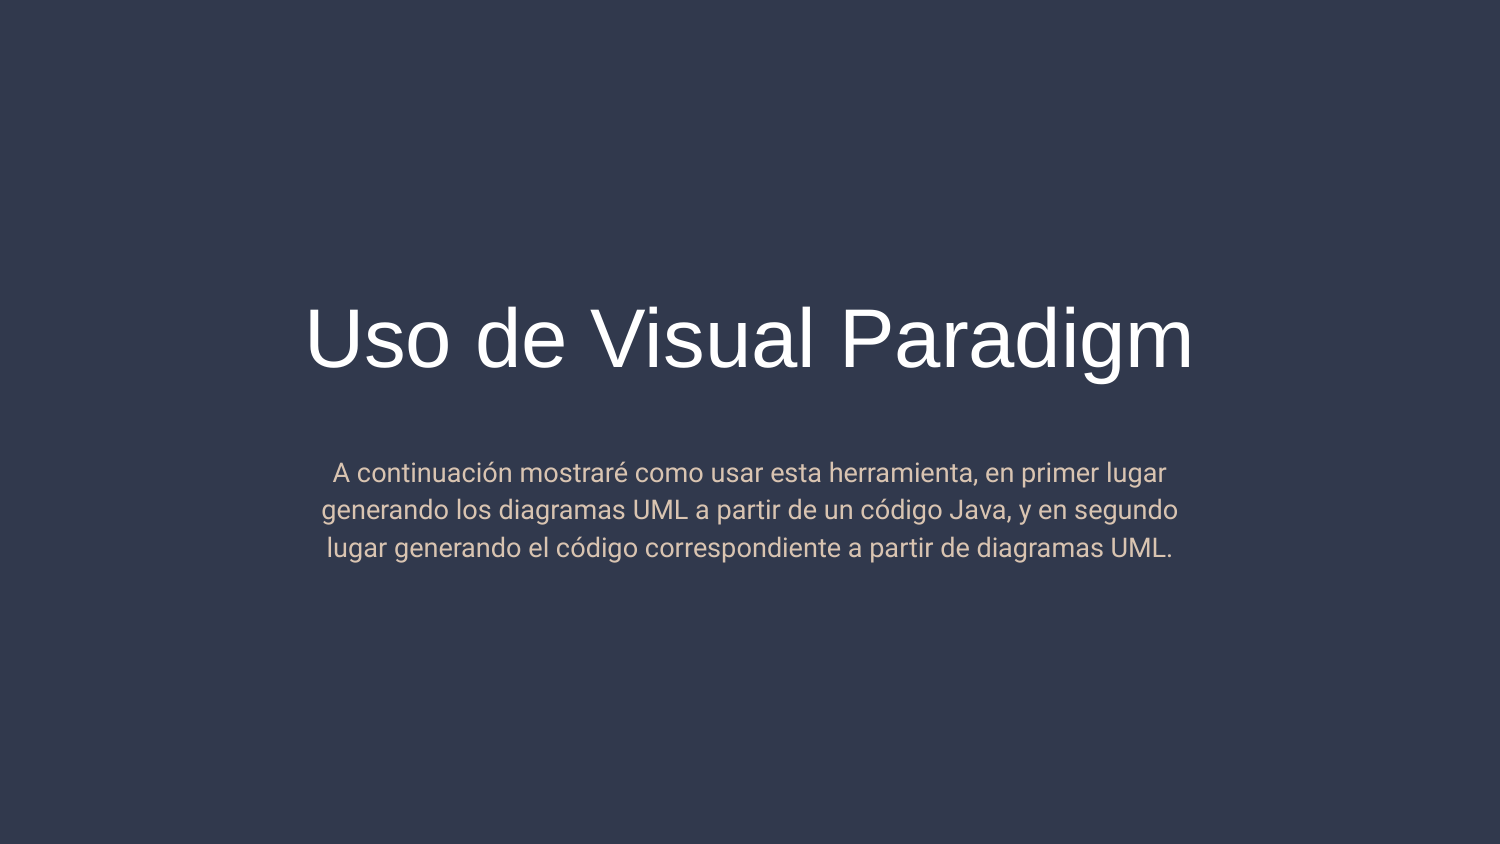

# Uso de Visual Paradigm
A continuación mostraré como usar esta herramienta, en primer lugar generando los diagramas UML a partir de un código Java, y en segundo lugar generando el código correspondiente a partir de diagramas UML.